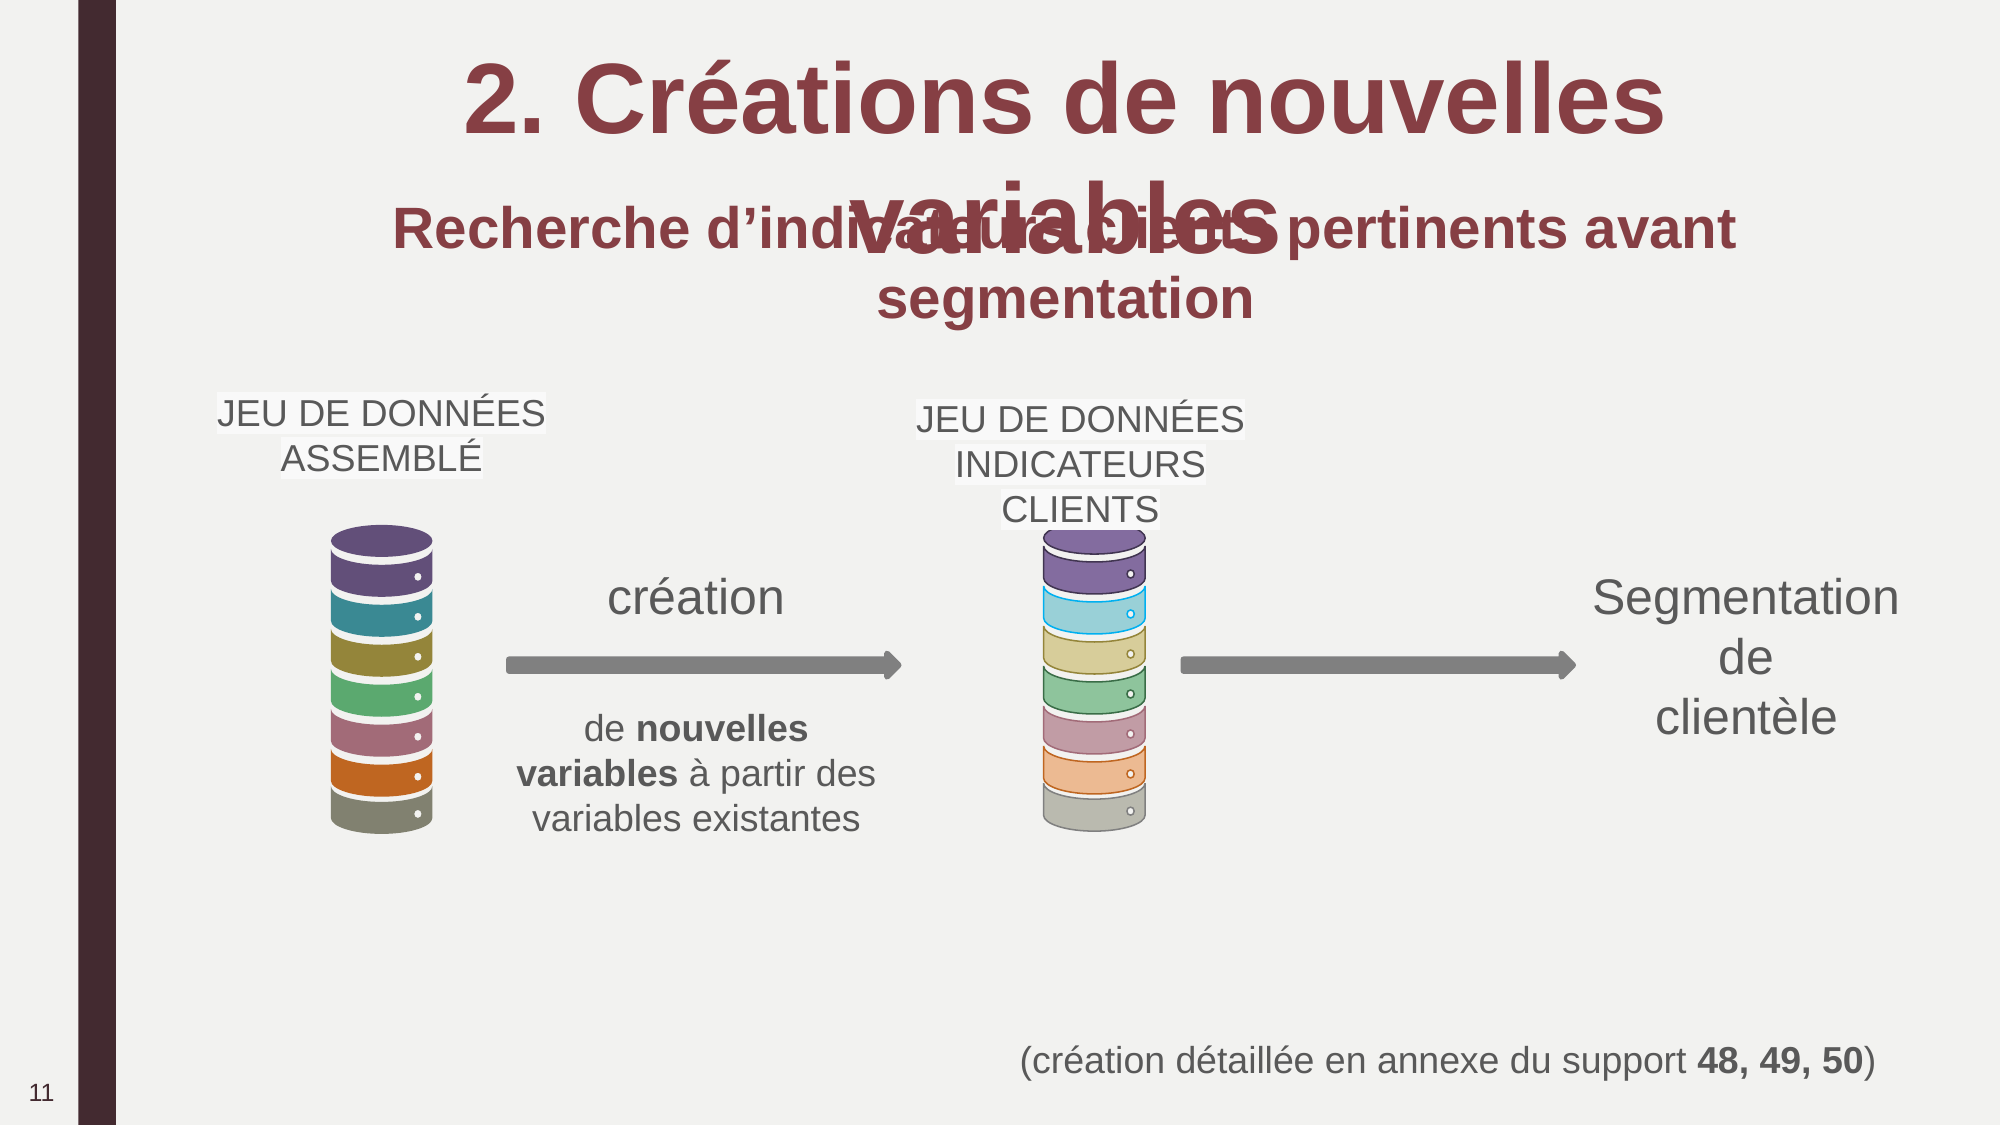

2. Créations de nouvelles variables
Recherche d’indicateurs clients pertinents avant segmentation
JEU DE DONNÉES ASSEMBLÉ
JEU DE DONNÉES
INDICATEURS CLIENTS

création

de nouvelles variables à partir des variables existantes
Segmentation
de
clientèle

(création détaillée en annexe du support 48, 49, 50)
11